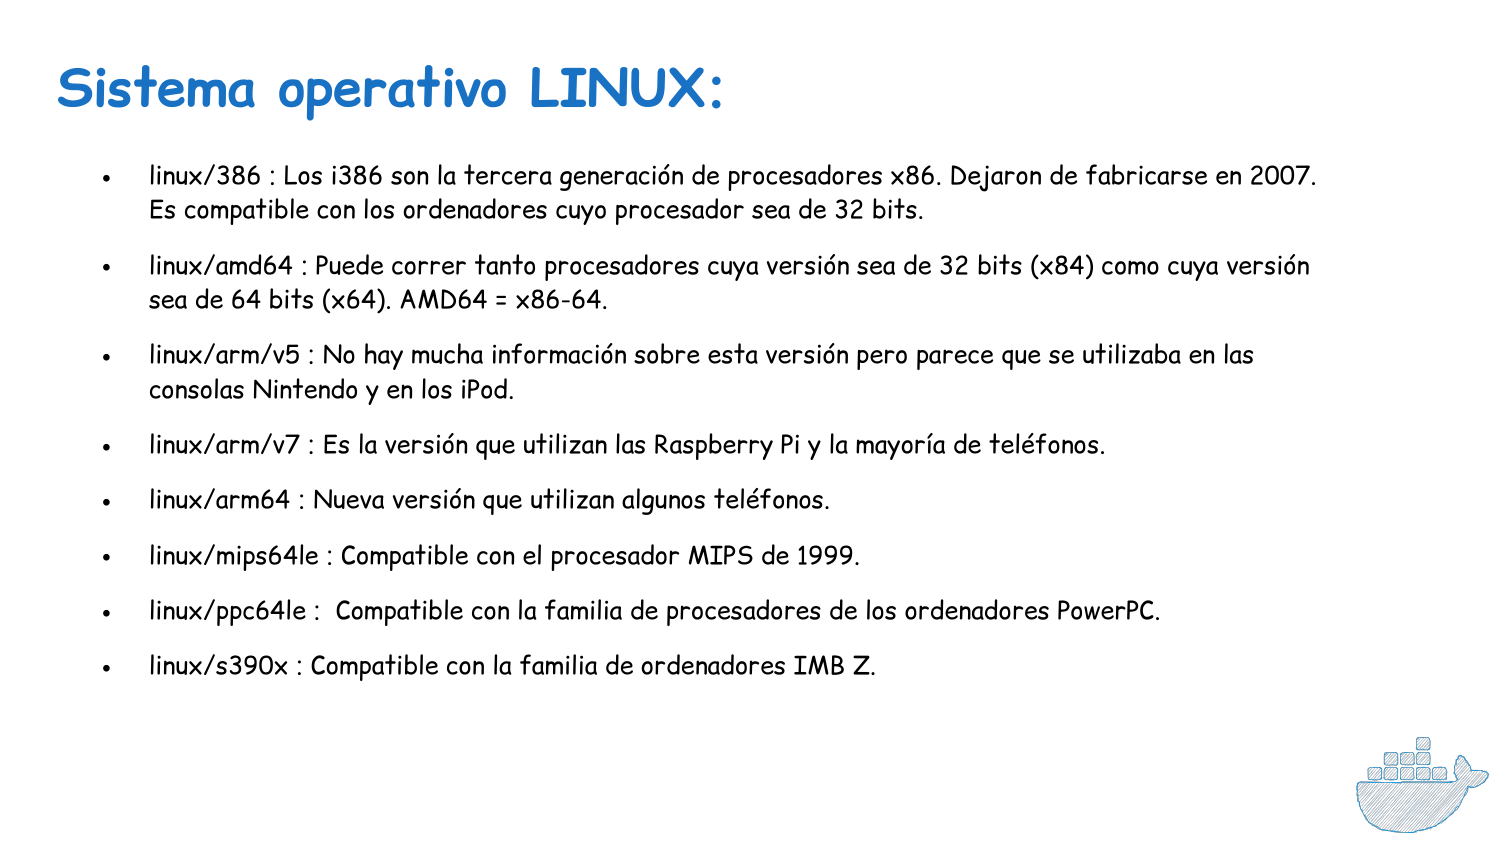

Sistema operativo LINUX:
linux/386 : Los i386 son la tercera generación de procesadores x86. Dejaron de fabricarse en 2007. Es compatible con los ordenadores cuyo procesador sea de 32 bits.
linux/amd64 : Puede correr tanto procesadores cuya versión sea de 32 bits (x84) como cuya versión sea de 64 bits (x64). AMD64 = x86-64.
linux/arm/v5 : No hay mucha información sobre esta versión pero parece que se utilizaba en las consolas Nintendo y en los iPod.
linux/arm/v7 : Es la versión que utilizan las Raspberry Pi y la mayoría de teléfonos.
linux/arm64 : Nueva versión que utilizan algunos teléfonos.
linux/mips64le : Compatible con el procesador MIPS de 1999.
linux/ppc64le :  Compatible con la familia de procesadores de los ordenadores PowerPC.
linux/s390x : Compatible con la familia de ordenadores IMB Z.